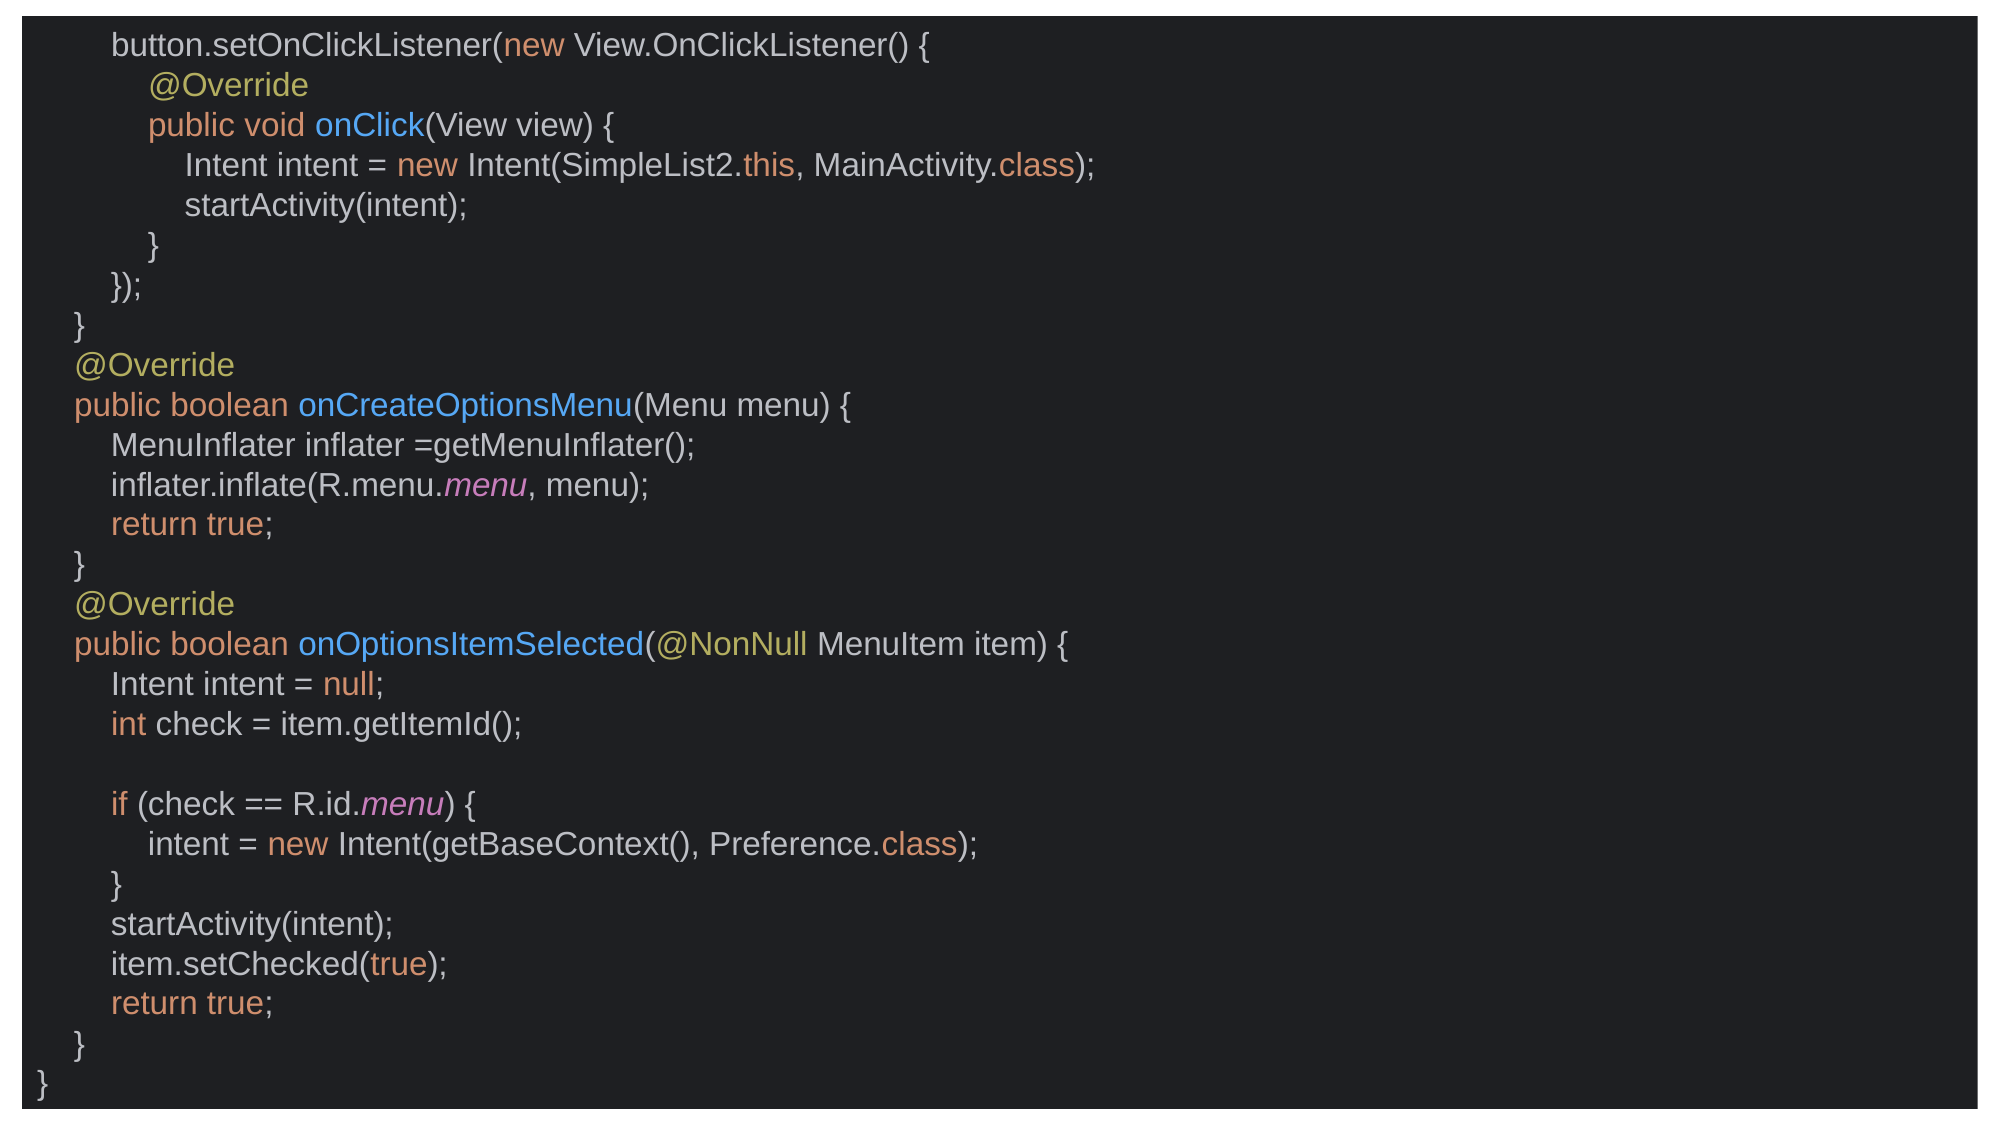

button.setOnClickListener(new View.OnClickListener() {
            @Override
            public void onClick(View view) {
                Intent intent = new Intent(SimpleList2.this, MainActivity.class);
                startActivity(intent);
            }
        });
    }
    @Override
    public boolean onCreateOptionsMenu(Menu menu) {
        MenuInflater inflater =getMenuInflater();
        inflater.inflate(R.menu.menu, menu);
        return true;
    }
    @Override
    public boolean onOptionsItemSelected(@NonNull MenuItem item) {
        Intent intent = null;
        int check = item.getItemId();
        if (check == R.id.menu) {
            intent = new Intent(getBaseContext(), Preference.class);
        }
        startActivity(intent);
        item.setChecked(true);
        return true;
    }
}